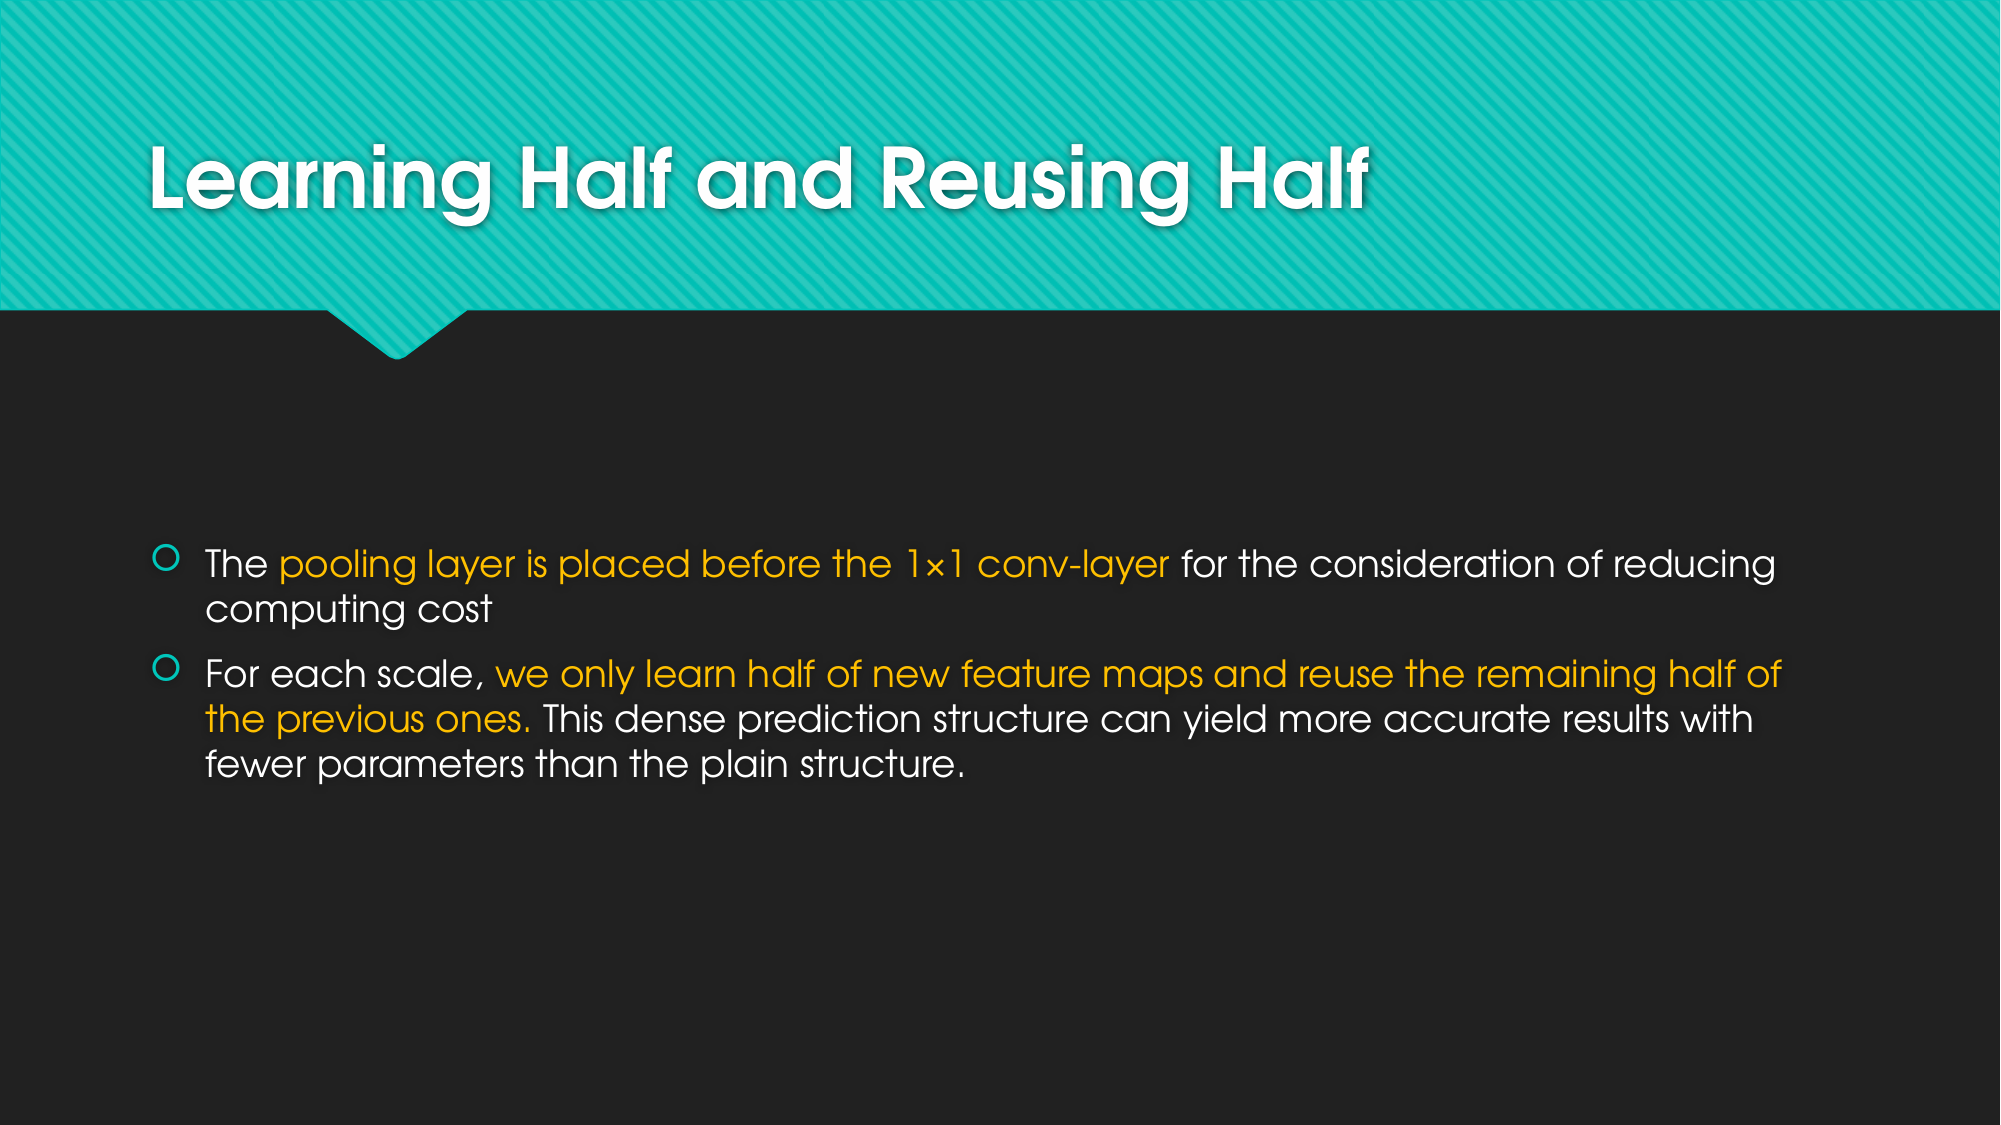

# Learning Half and Reusing Half
The pooling layer is placed before the 1×1 conv-layer for the consideration of reducing computing cost
For each scale, we only learn half of new feature maps and reuse the remaining half of the previous ones. This dense prediction structure can yield more accurate results with fewer parameters than the plain structure.